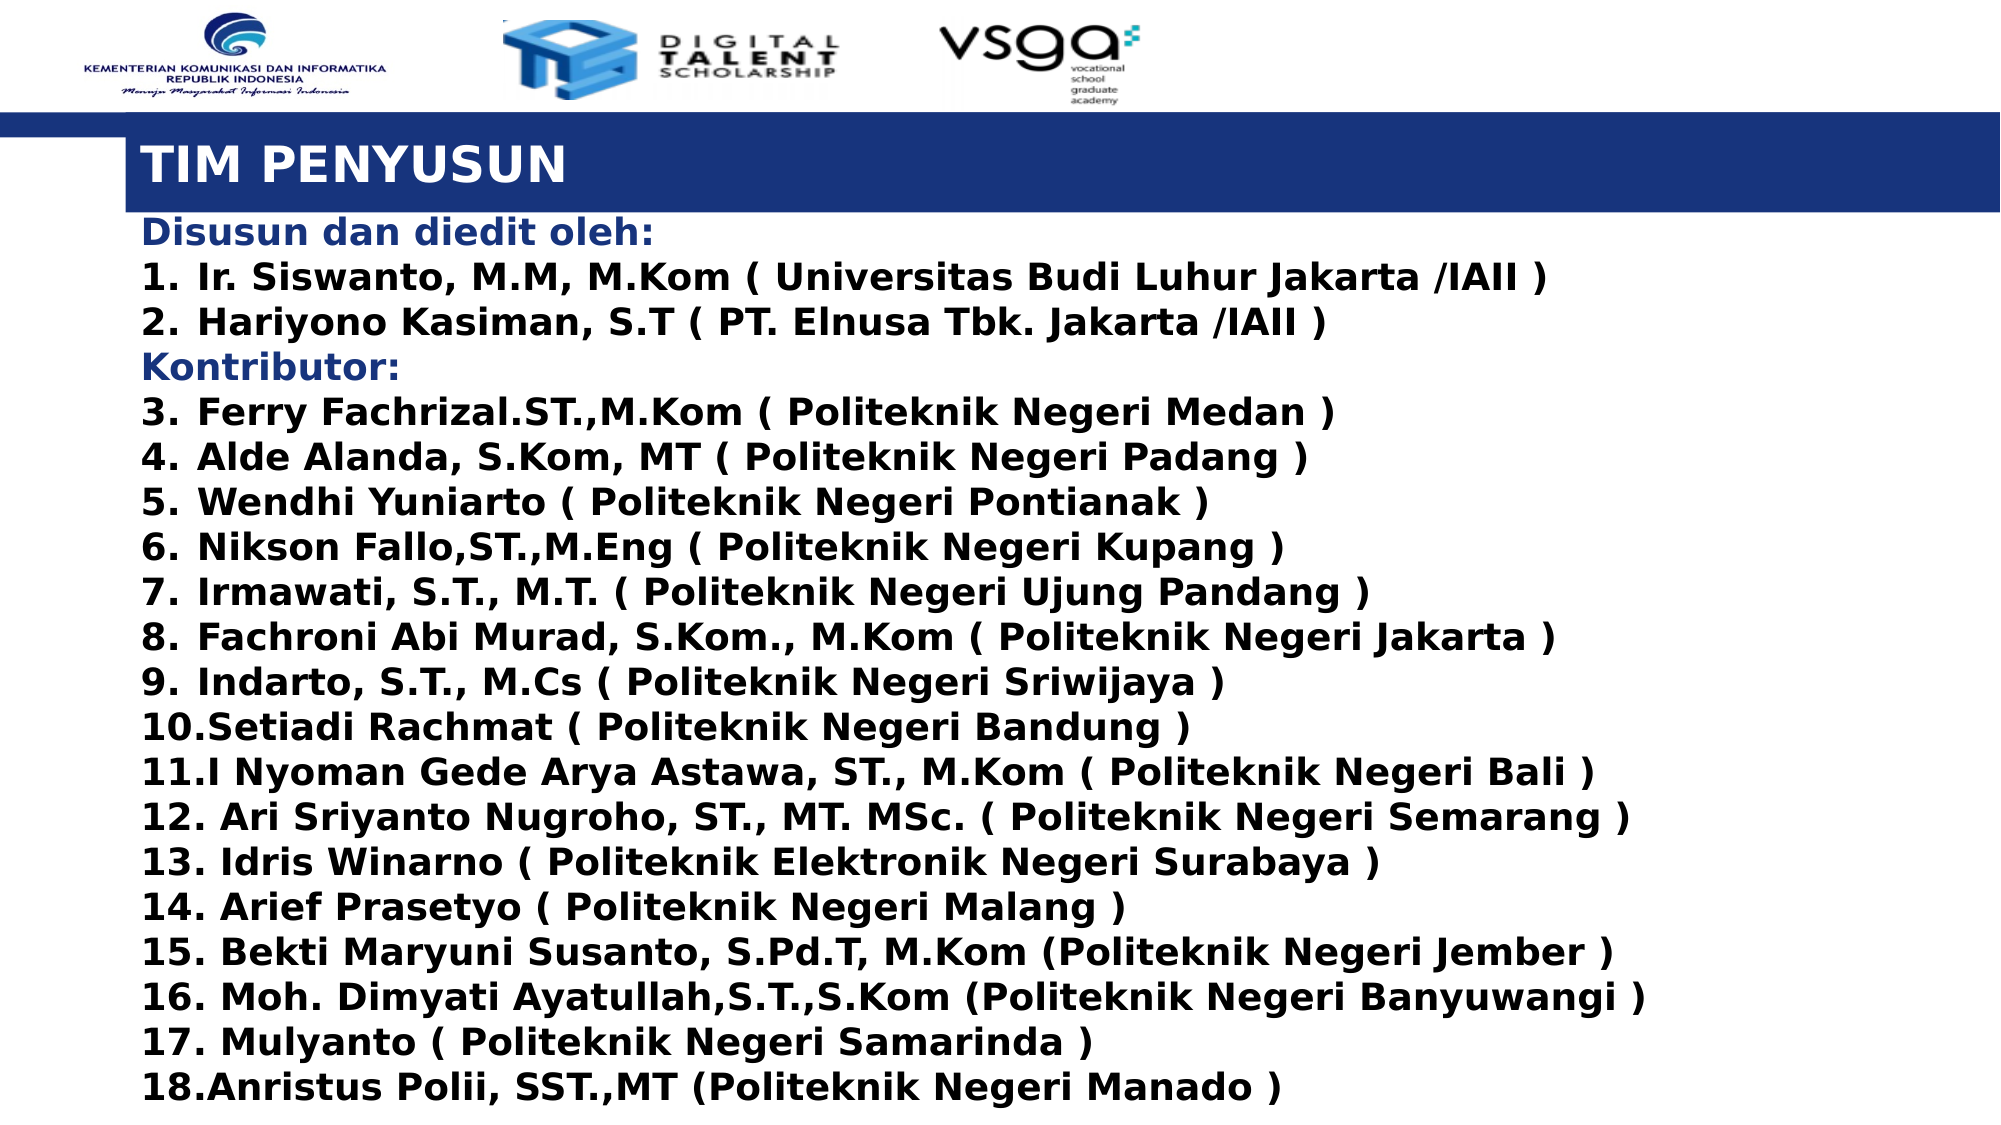

TIM PENYUSUN
Disusun dan diedit oleh:
Ir. Siswanto, M.M, M.Kom ( Universitas Budi Luhur Jakarta /IAII )
Hariyono Kasiman, S.T ( PT. Elnusa Tbk. Jakarta /IAII )
Kontributor:
Ferry Fachrizal.ST.,M.Kom ( Politeknik Negeri Medan )
Alde Alanda, S.Kom, MT ( Politeknik Negeri Padang )
Wendhi Yuniarto ( Politeknik Negeri Pontianak )
Nikson Fallo,ST.,M.Eng ( Politeknik Negeri Kupang )
Irmawati, S.T., M.T. ( Politeknik Negeri Ujung Pandang )
Fachroni Abi Murad, S.Kom., M.Kom ( Politeknik Negeri Jakarta )
Indarto, S.T., M.Cs ( Politeknik Negeri Sriwijaya )
Setiadi Rachmat ( Politeknik Negeri Bandung )
I Nyoman Gede Arya Astawa, ST., M.Kom ( Politeknik Negeri Bali )
 Ari Sriyanto Nugroho, ST., MT. MSc. ( Politeknik Negeri Semarang )
 Idris Winarno ( Politeknik Elektronik Negeri Surabaya )
 Arief Prasetyo ( Politeknik Negeri Malang )
 Bekti Maryuni Susanto, S.Pd.T, M.Kom (Politeknik Negeri Jember )
 Moh. Dimyati Ayatullah,S.T.,S.Kom (Politeknik Negeri Banyuwangi )
 Mulyanto ( Politeknik Negeri Samarinda )
Anristus Polii, SST.,MT (Politeknik Negeri Manado )